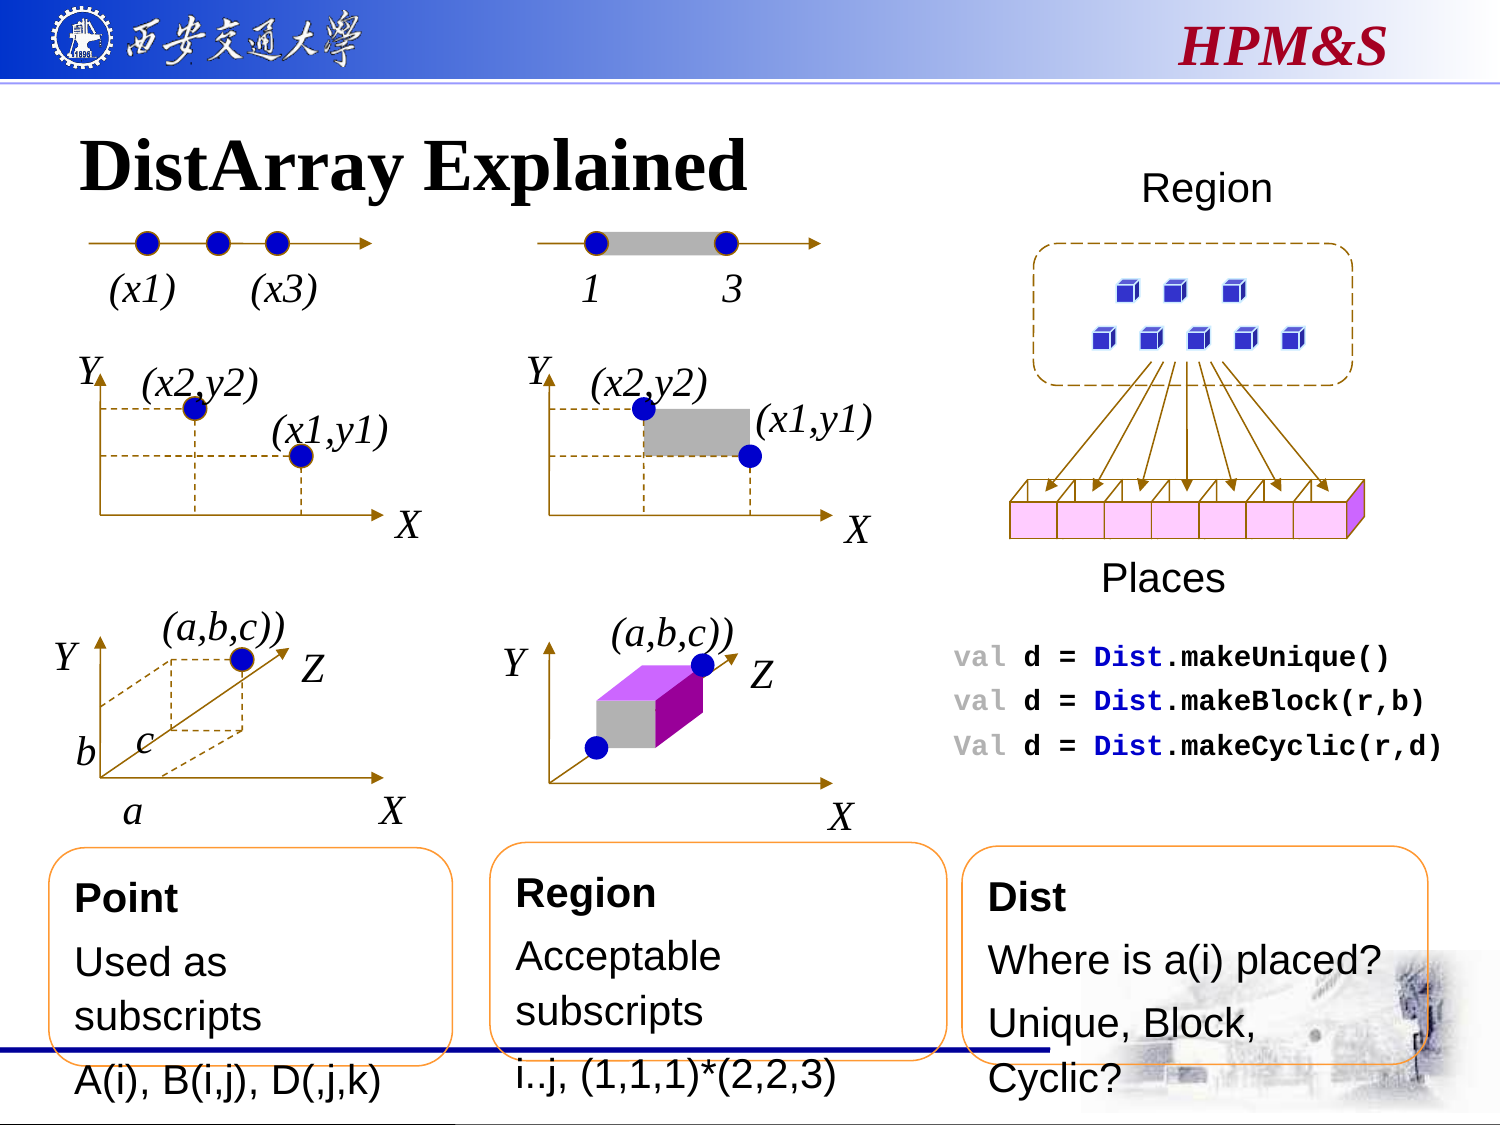

# DistArray Explained
Region

Places
val d = Dist.makeUnique()
val d = Dist.makeBlock(r,b)
Val d = Dist.makeCyclic(r,d)
Dist
Where is a(i) placed?
Unique, Block, Cyclic?

(x1)
(x3)
Y
(x2,y2)

(x1,y1)

X

(a,b,c))
Y

Z

c
b

X
a
Point
Used as subscripts
A(i), B(i,j), D(,j,k)

1
3
Y
(x2,y2)

(x1,y1)

X

(a,b,c))
Y

Z

X
Region
Acceptable subscripts
i..j, (1,1,1)*(2,2,3)